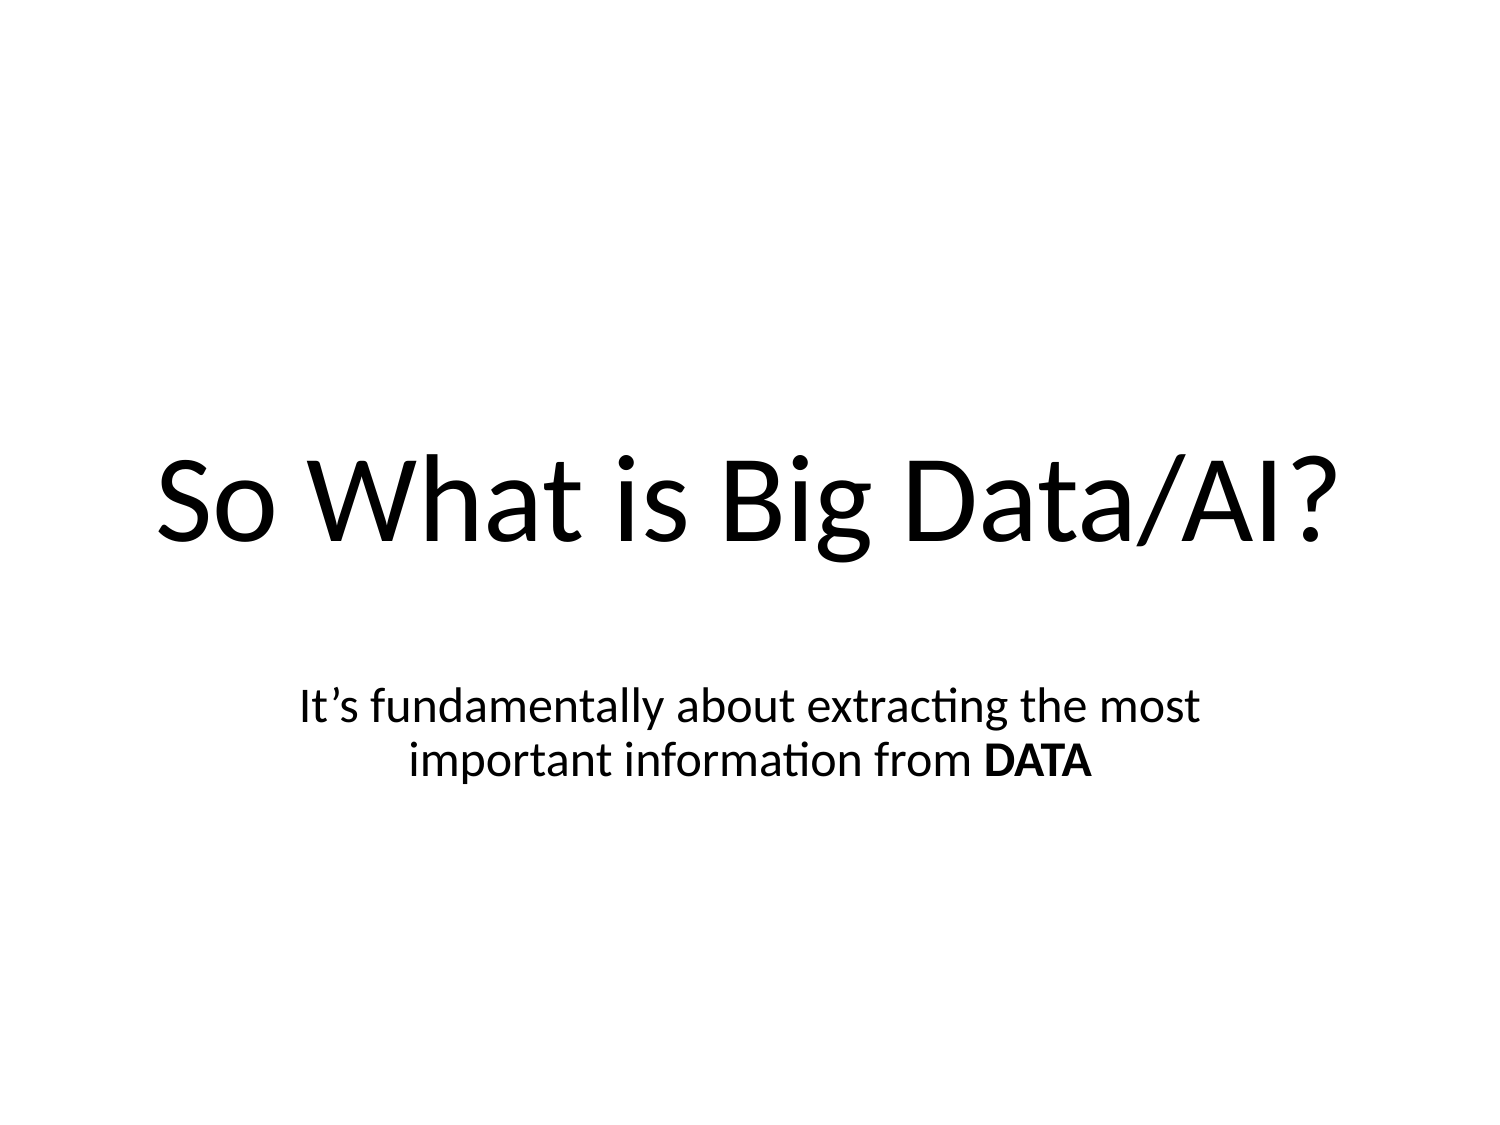

# So What is Big Data/AI?

It’s fundamentally about extracting the most important information from DATA